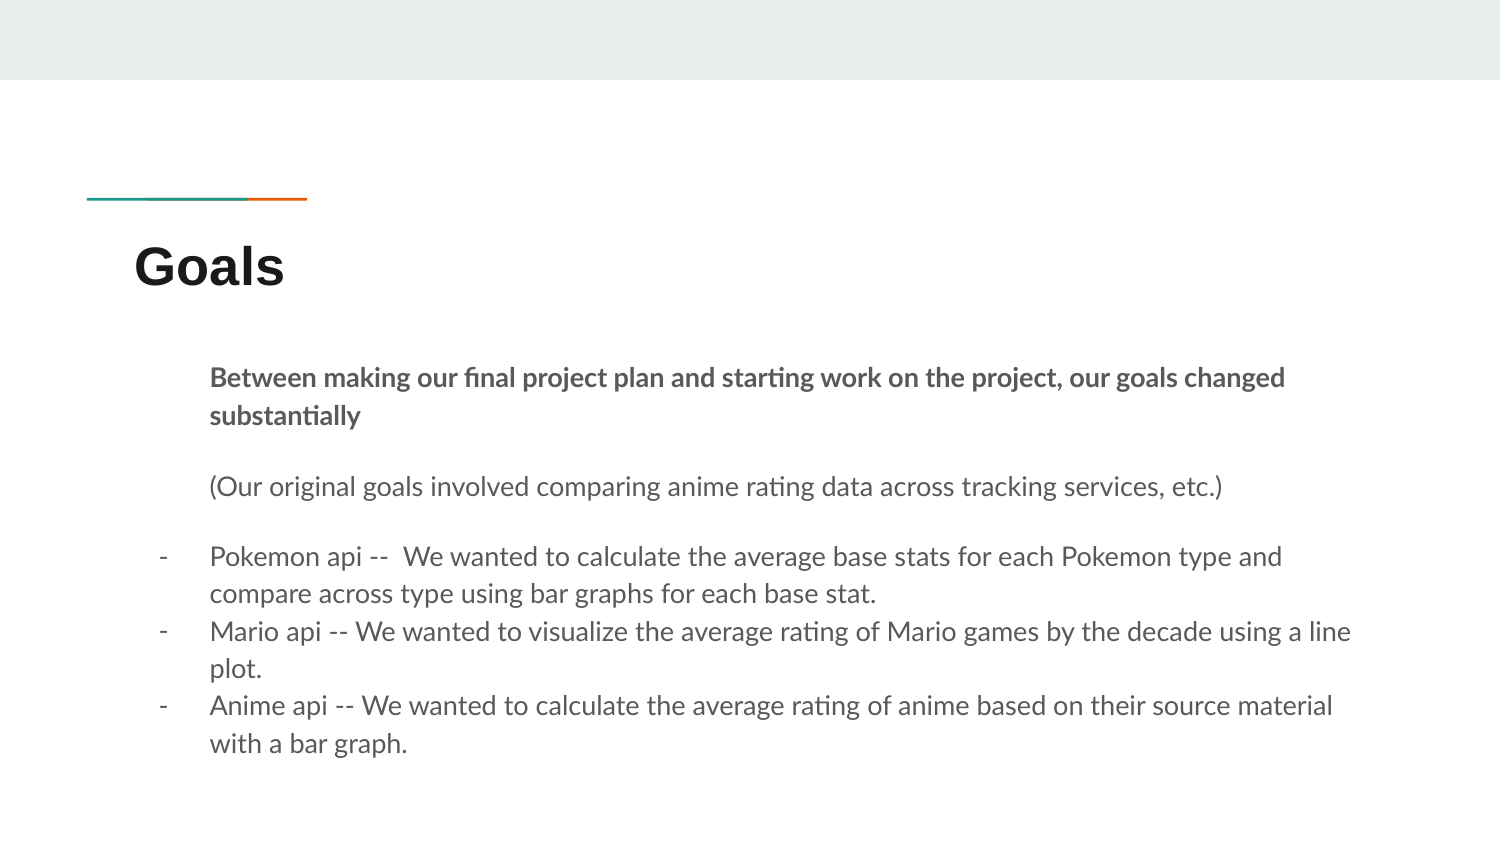

# Goals
Between making our final project plan and starting work on the project, our goals changed substantially
(Our original goals involved comparing anime rating data across tracking services, etc.)
Pokemon api --  We wanted to calculate the average base stats for each Pokemon type and compare across type using bar graphs for each base stat.
Mario api -- We wanted to visualize the average rating of Mario games by the decade using a line plot.
Anime api -- We wanted to calculate the average rating of anime based on their source material with a bar graph.